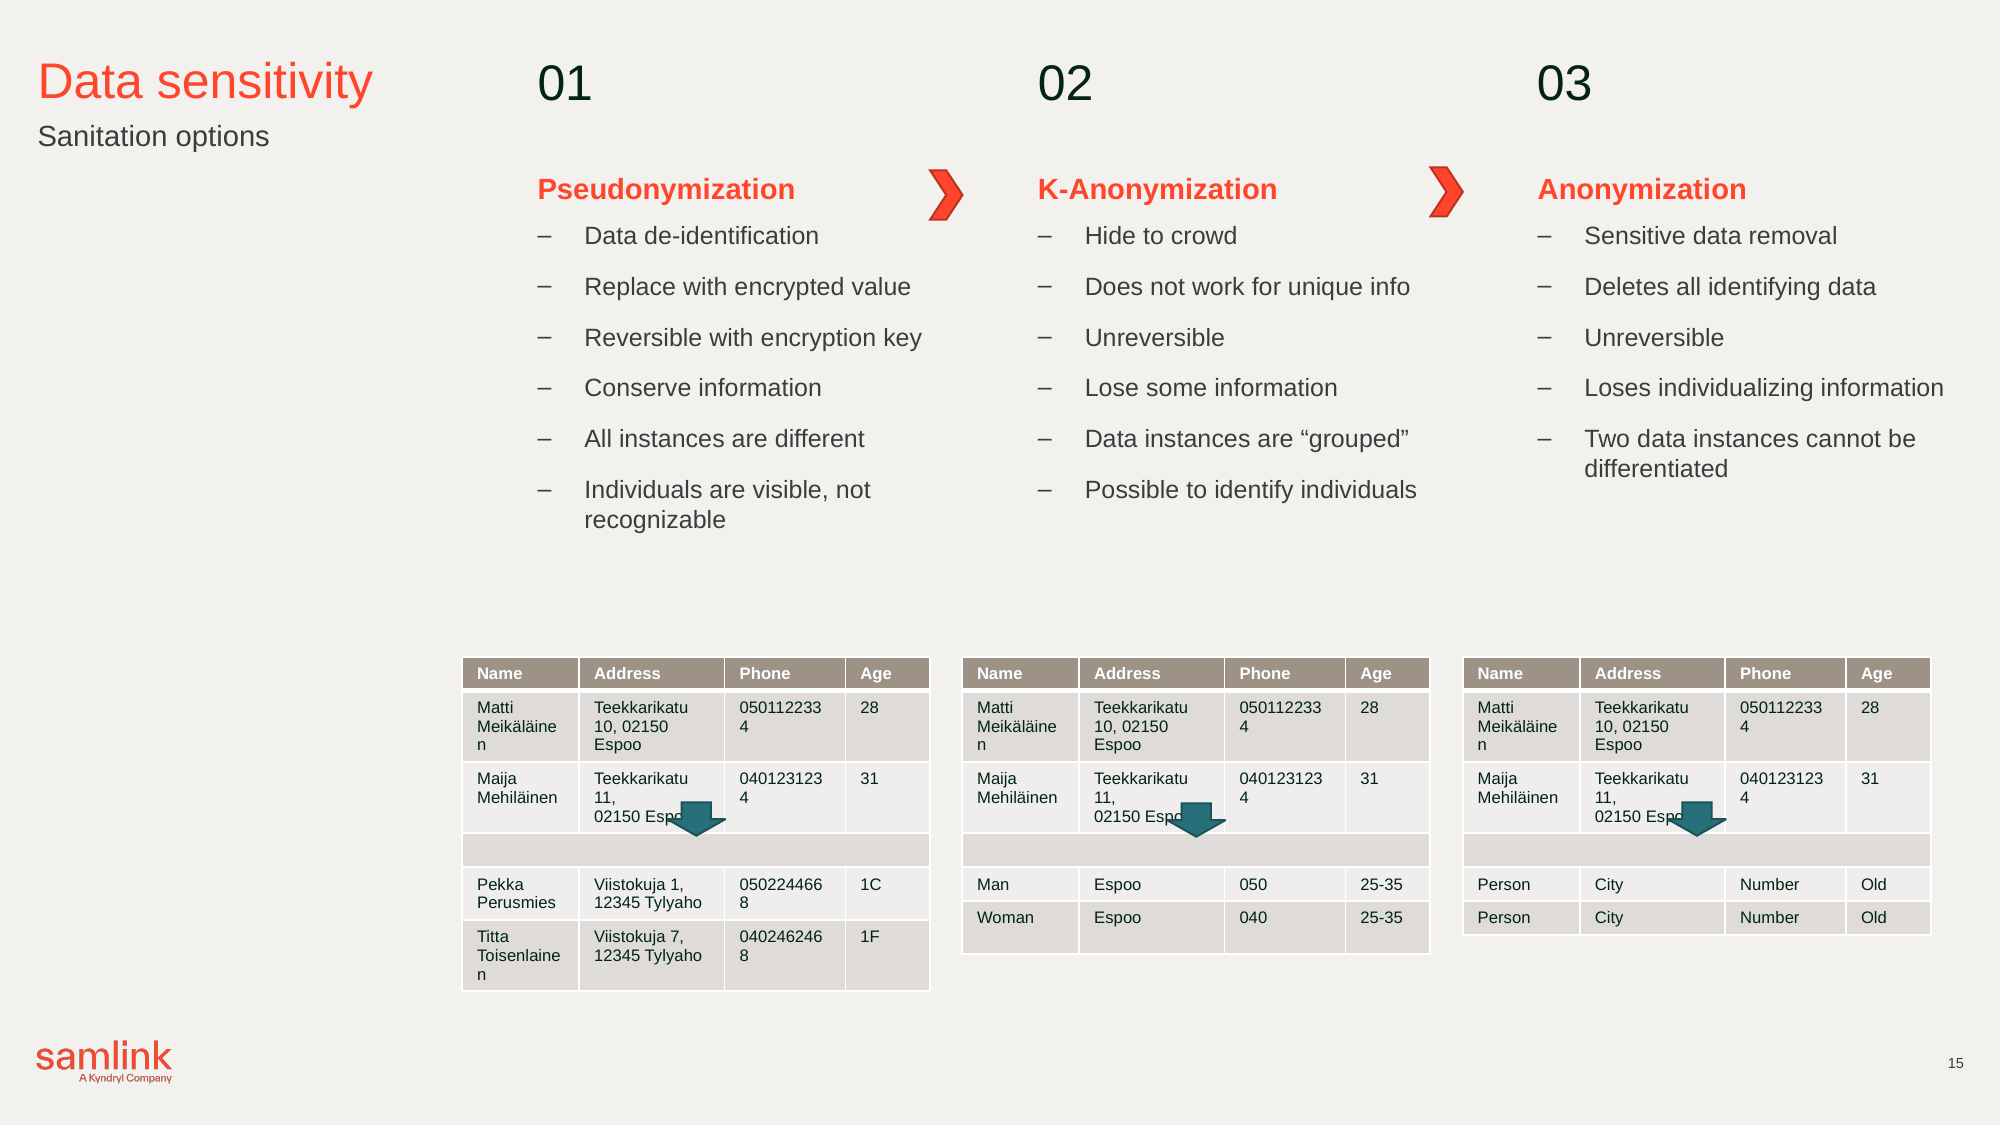

# Data sensitivity
01
02
03
Sanitation options

Pseudonymization

K-Anonymization
Anonymization
Data de-identification
Replace with encrypted value
Reversible with encryption key
Conserve information
All instances are different
Individuals are visible, not recognizable
Hide to crowd
Does not work for unique info
Unreversible
Lose some information
Data instances are “grouped”
Possible to identify individuals

Sensitive data removal
Deletes all identifying data
Unreversible
Loses individualizing information
Two data instances cannot be differentiated

| Name | Address | Phone | Age |
| --- | --- | --- | --- |
| Matti Meikäläinen | Teekkarikatu 10, 02150 Espoo | 0501122334 | 28 |
| Maija Mehiläinen | Teekkarikatu 11, 02150 Espoo | 0401231234 | 31 |
|  |  |  |  |
| Pekka Perusmies | Viistokuja 1, 12345 Tylyaho | 0502244668 | 1C |
| Titta Toisenlainen | Viistokuja 7, 12345 Tylyaho | 0402462468 | 1F |
| Name | Address | Phone | Age |
| --- | --- | --- | --- |
| Matti Meikäläinen | Teekkarikatu 10, 02150 Espoo | 0501122334 | 28 |
| Maija Mehiläinen | Teekkarikatu 11, 02150 Espoo | 0401231234 | 31 |
|  |  |  |  |
| Man | Espoo | 050 | 25-35 |
| Woman | Espoo | 040 | 25-35 |
| Name | Address | Phone | Age |
| --- | --- | --- | --- |
| Matti Meikäläinen | Teekkarikatu 10, 02150 Espoo | 0501122334 | 28 |
| Maija Mehiläinen | Teekkarikatu 11, 02150 Espoo | 0401231234 | 31 |
|  |  |  |  |
| Person | City | Number | Old |
| Person | City | Number | Old |

15